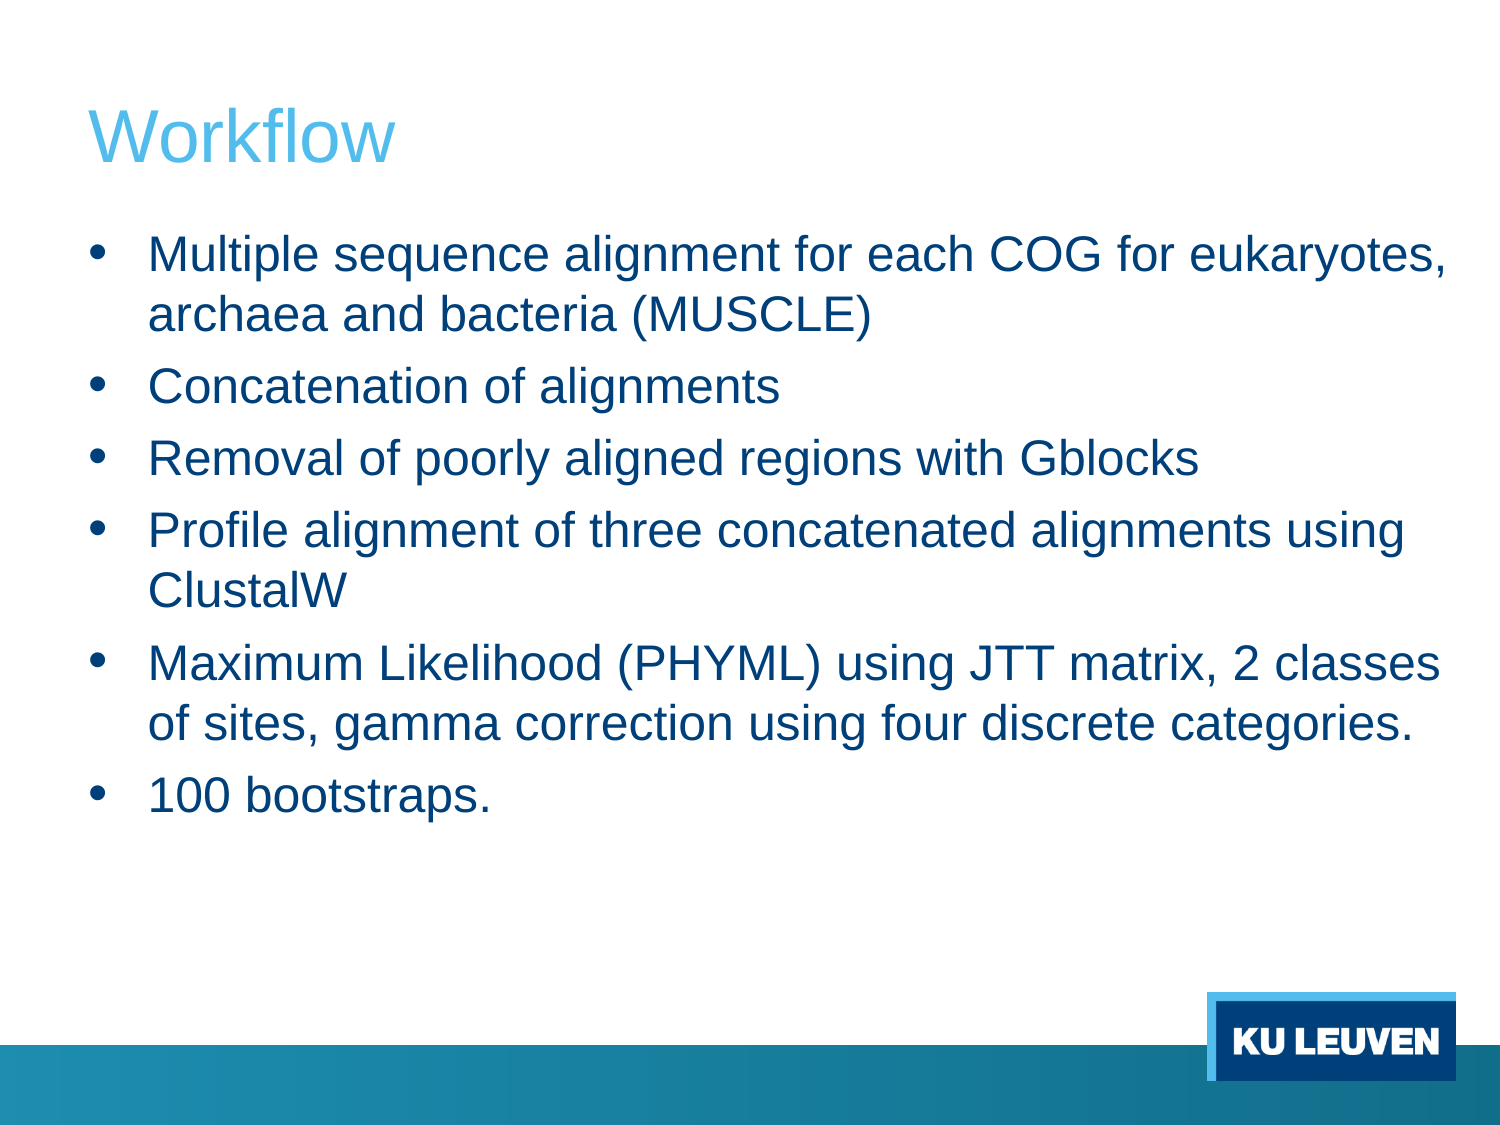

# Workflow
Multiple sequence alignment for each COG for eukaryotes, archaea and bacteria (MUSCLE)
Concatenation of alignments
Removal of poorly aligned regions with Gblocks
Profile alignment of three concatenated alignments using ClustalW
Maximum Likelihood (PHYML) using JTT matrix, 2 classes of sites, gamma correction using four discrete categories.
100 bootstraps.